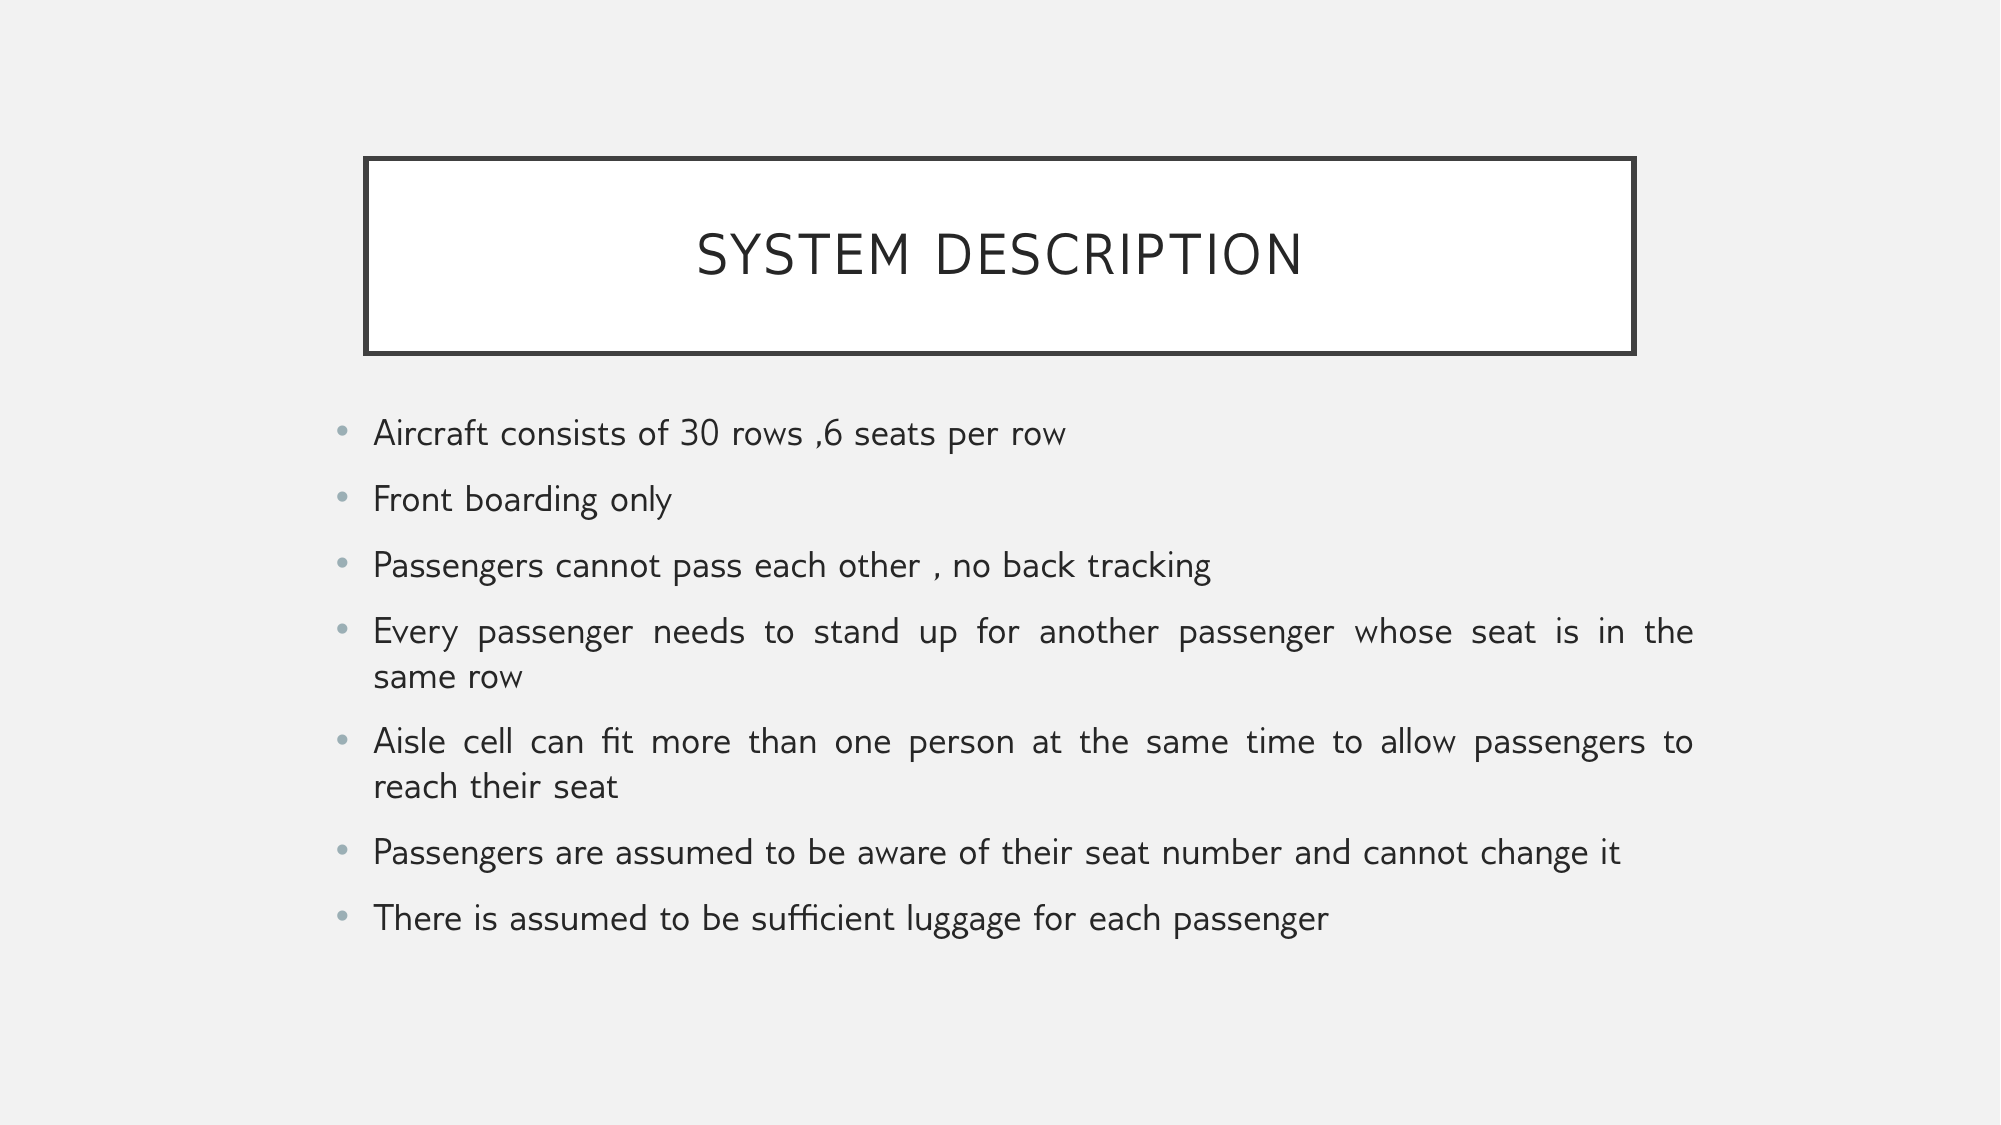

# System description
Aircraft consists of 30 rows ,6 seats per row
Front boarding only
Passengers cannot pass each other , no back tracking
Every passenger needs to stand up for another passenger whose seat is in the same row
Aisle cell can fit more than one person at the same time to allow passengers to reach their seat
Passengers are assumed to be aware of their seat number and cannot change it
There is assumed to be sufficient luggage for each passenger